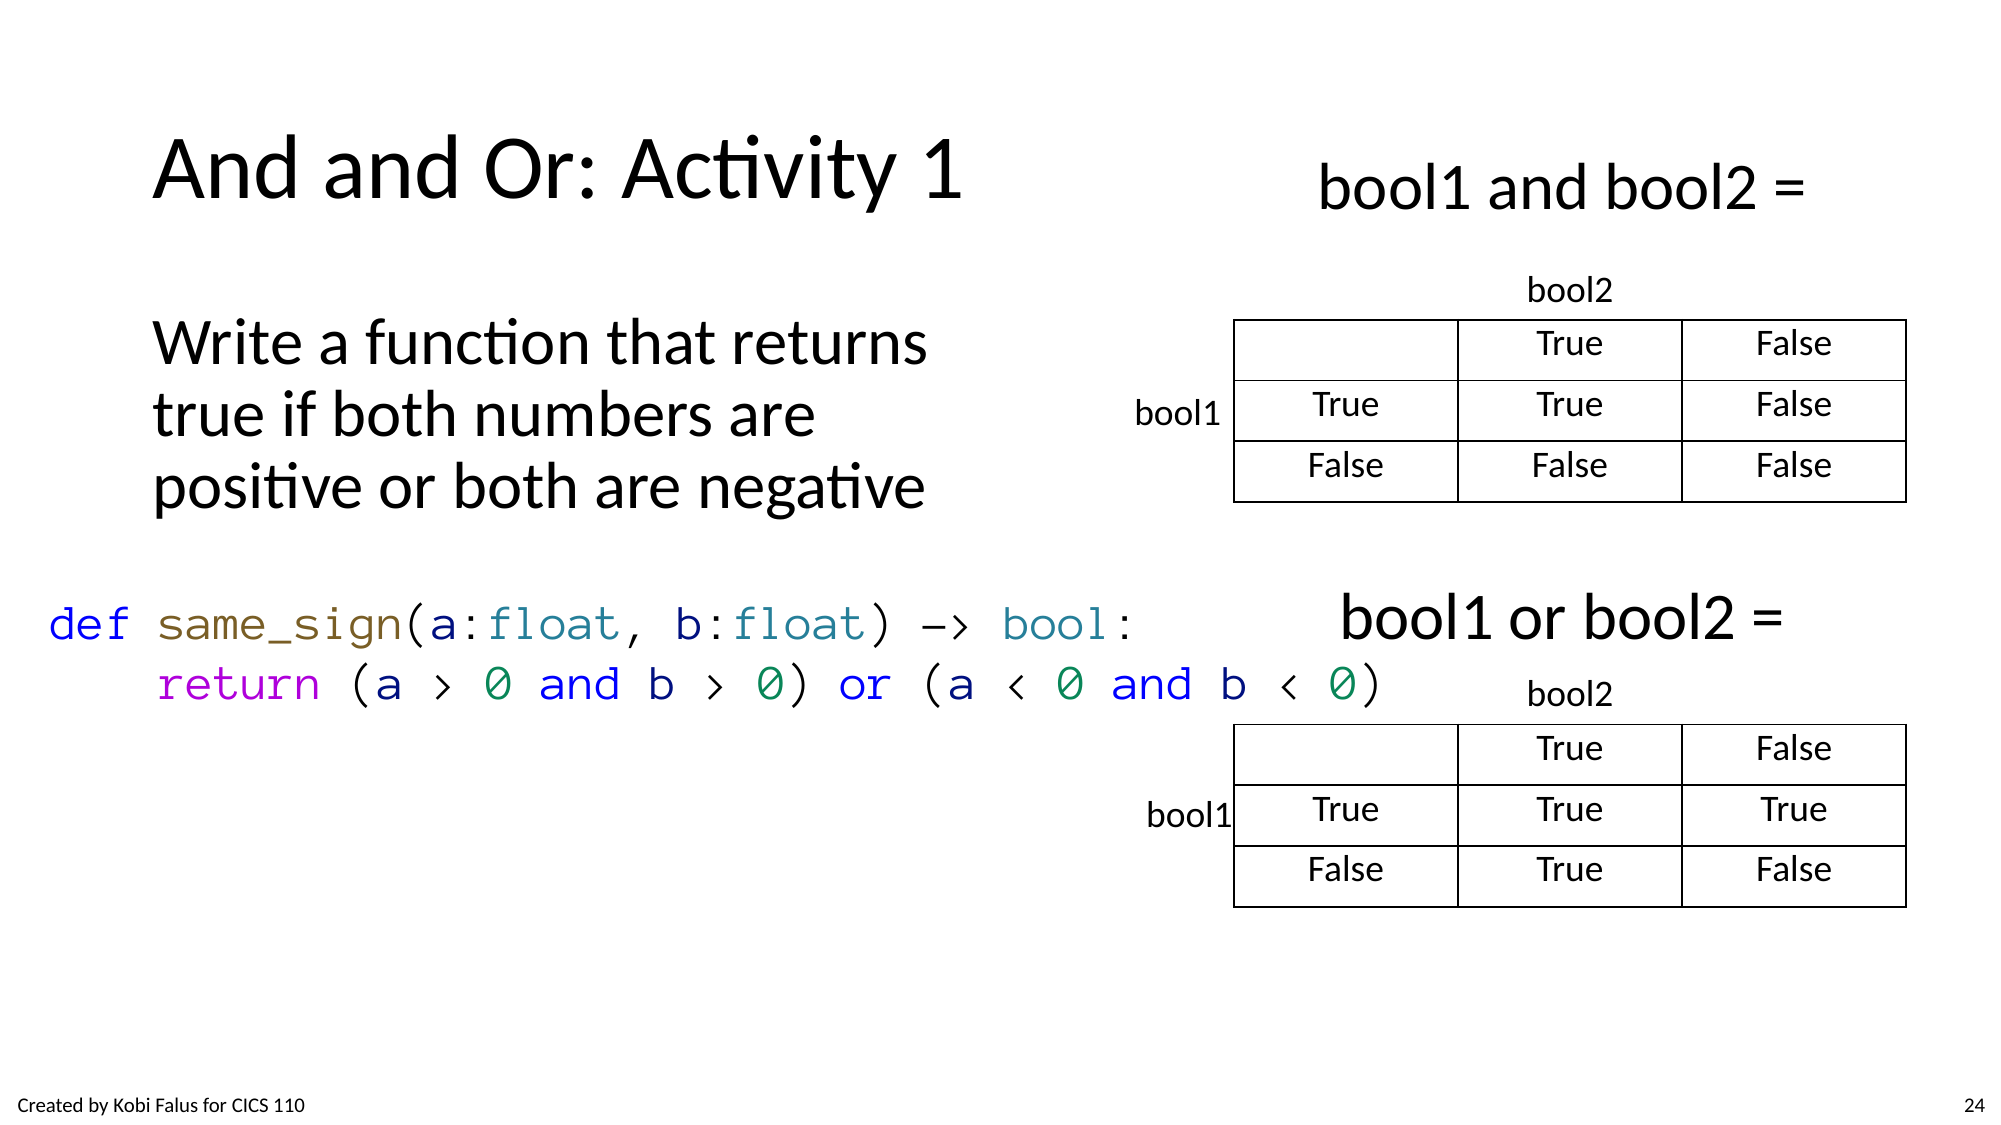

# And and Or: Activity 1
bool1 and bool2 =
bool2
Write a function that returns true if both numbers are positive or both are negative

|  | True | False |
| --- | --- | --- |
| True | True | False |
| False | False | False |
bool1
bool1 or bool2 =
def same_sign(a:float, b:float) -> bool:
    return (a > 0 and b > 0) or (a < 0 and b < 0)
bool2
|  | True | False |
| --- | --- | --- |
| True | True | True |
| False | True | False |
bool1